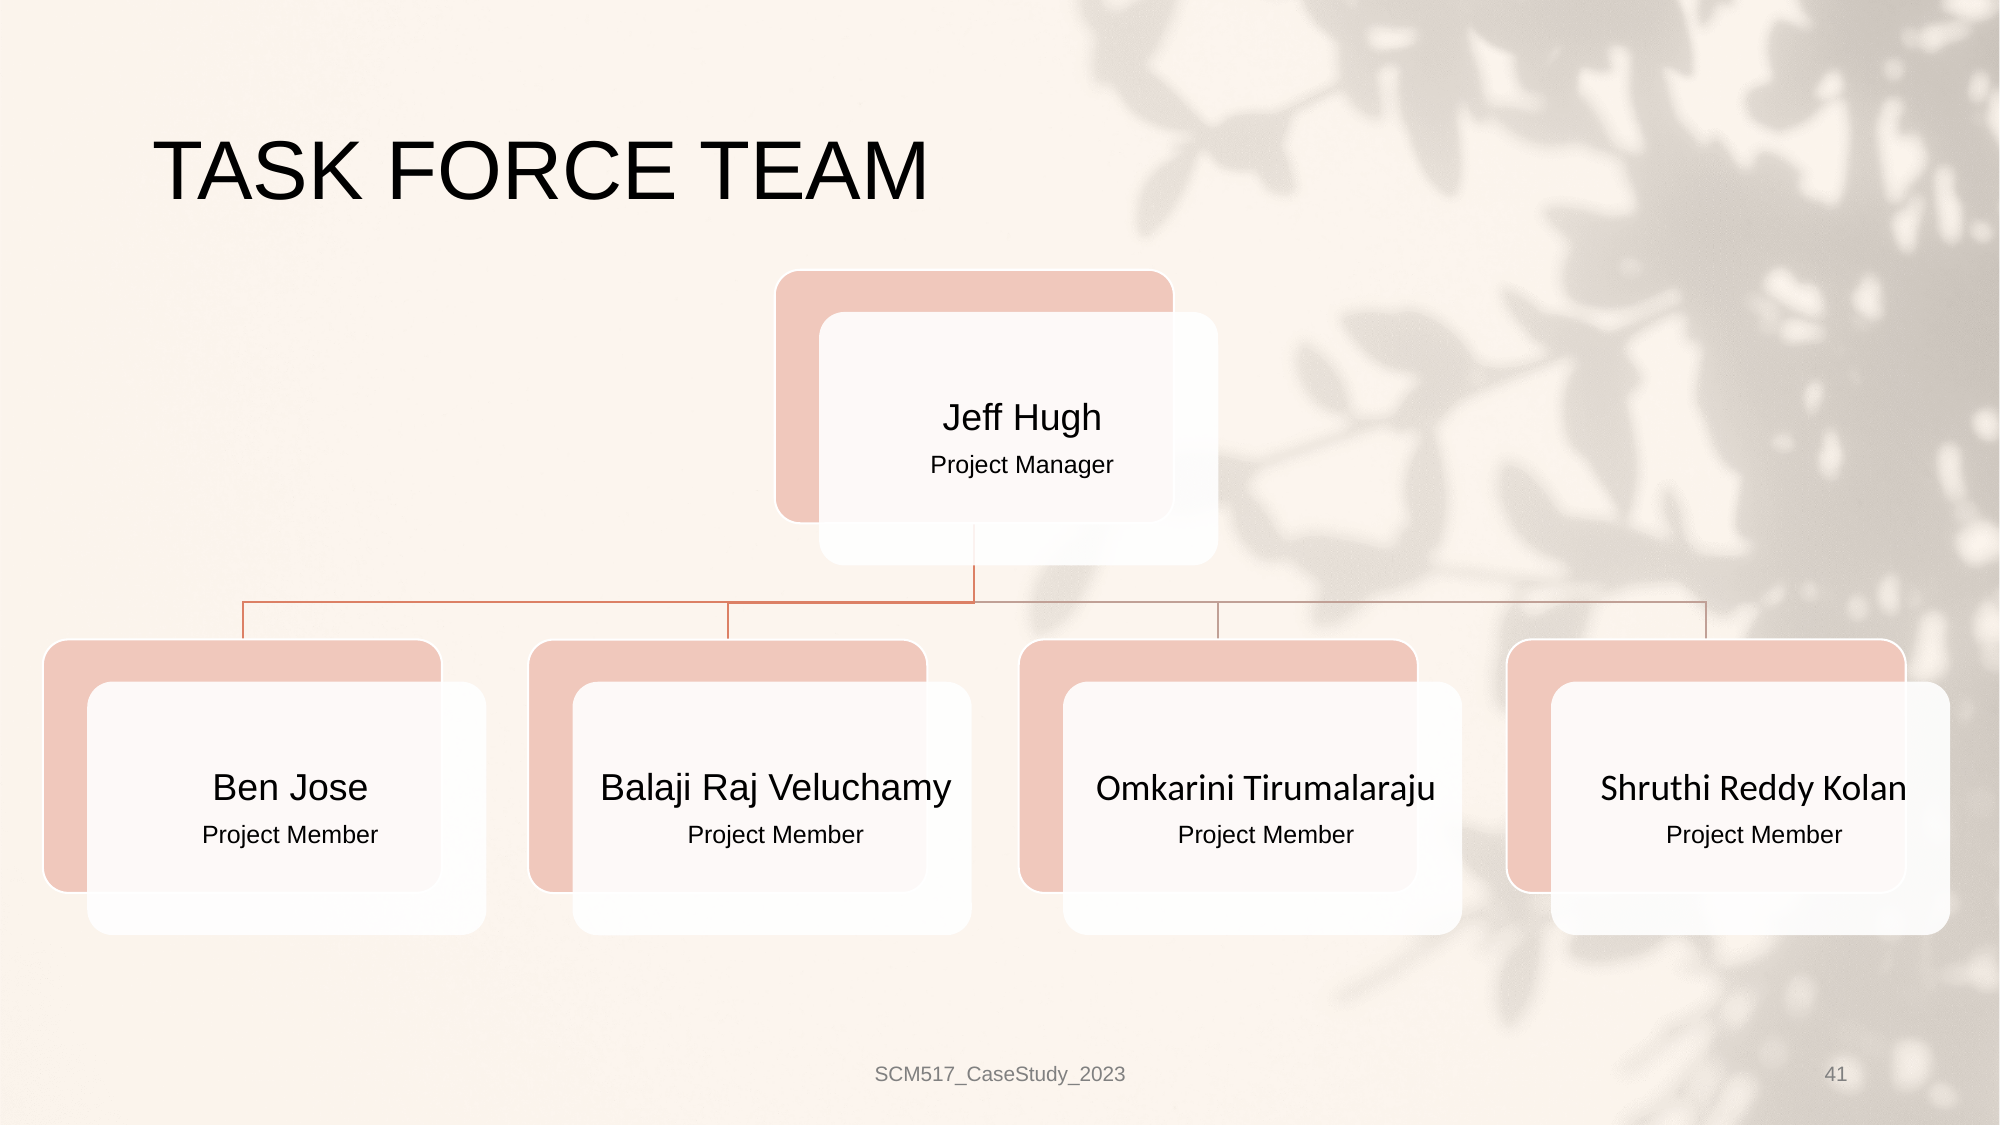

# TASK FORCE TEAM
Jeff Hugh
Project Manager

Ben Jose
Project Member
Balaji Raj Veluchamy
Project Member
Omkarini Tirumalaraju
Project Member
Shruthi Reddy Kolan
Project Member
SCM517_CaseStudy_2023
41